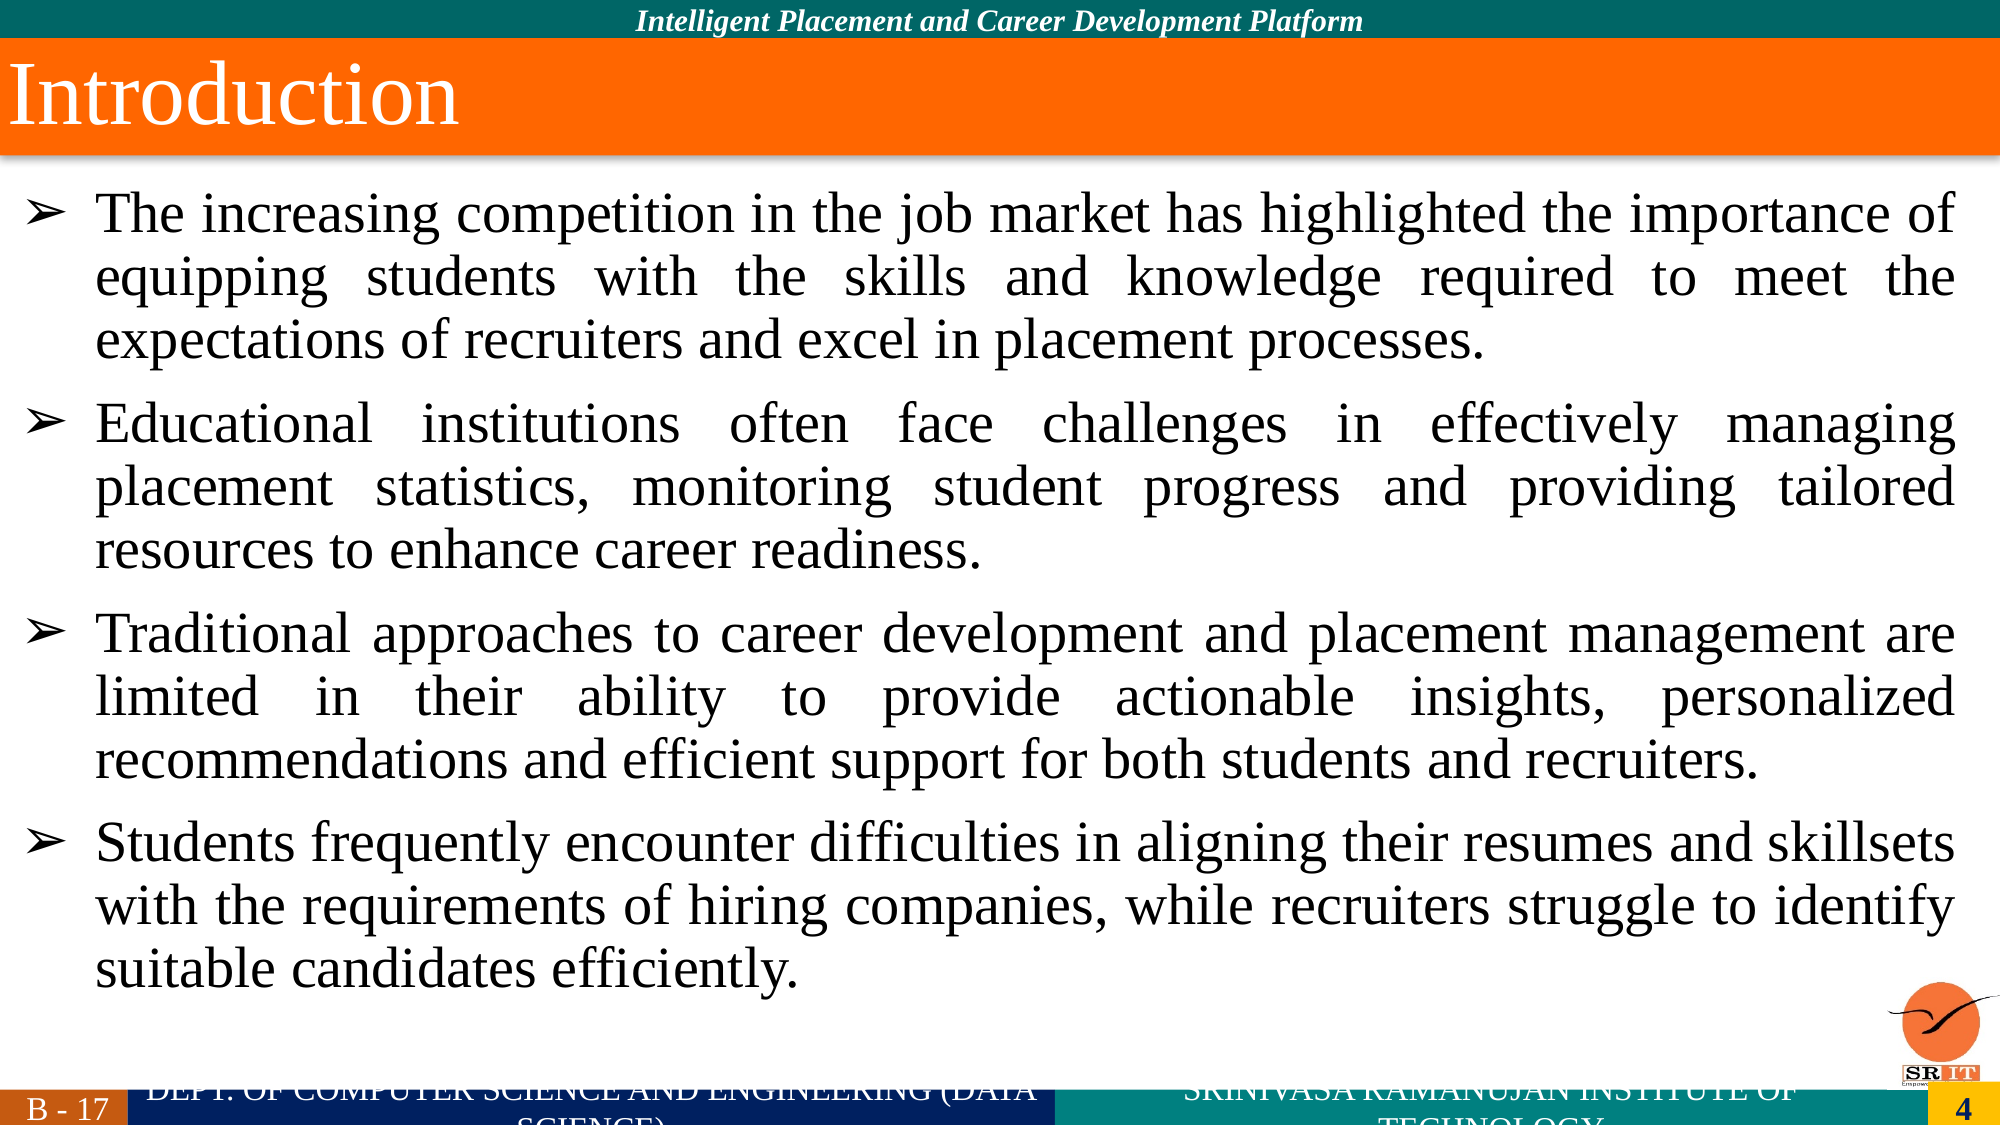

# Introduction
The increasing competition in the job market has highlighted the importance of equipping students with the skills and knowledge required to meet the expectations of recruiters and excel in placement processes.
Educational institutions often face challenges in effectively managing placement statistics, monitoring student progress and providing tailored resources to enhance career readiness.
Traditional approaches to career development and placement management are limited in their ability to provide actionable insights, personalized recommendations and efficient support for both students and recruiters.
Students frequently encounter difficulties in aligning their resumes and skillsets with the requirements of hiring companies, while recruiters struggle to identify suitable candidates efficiently.
4